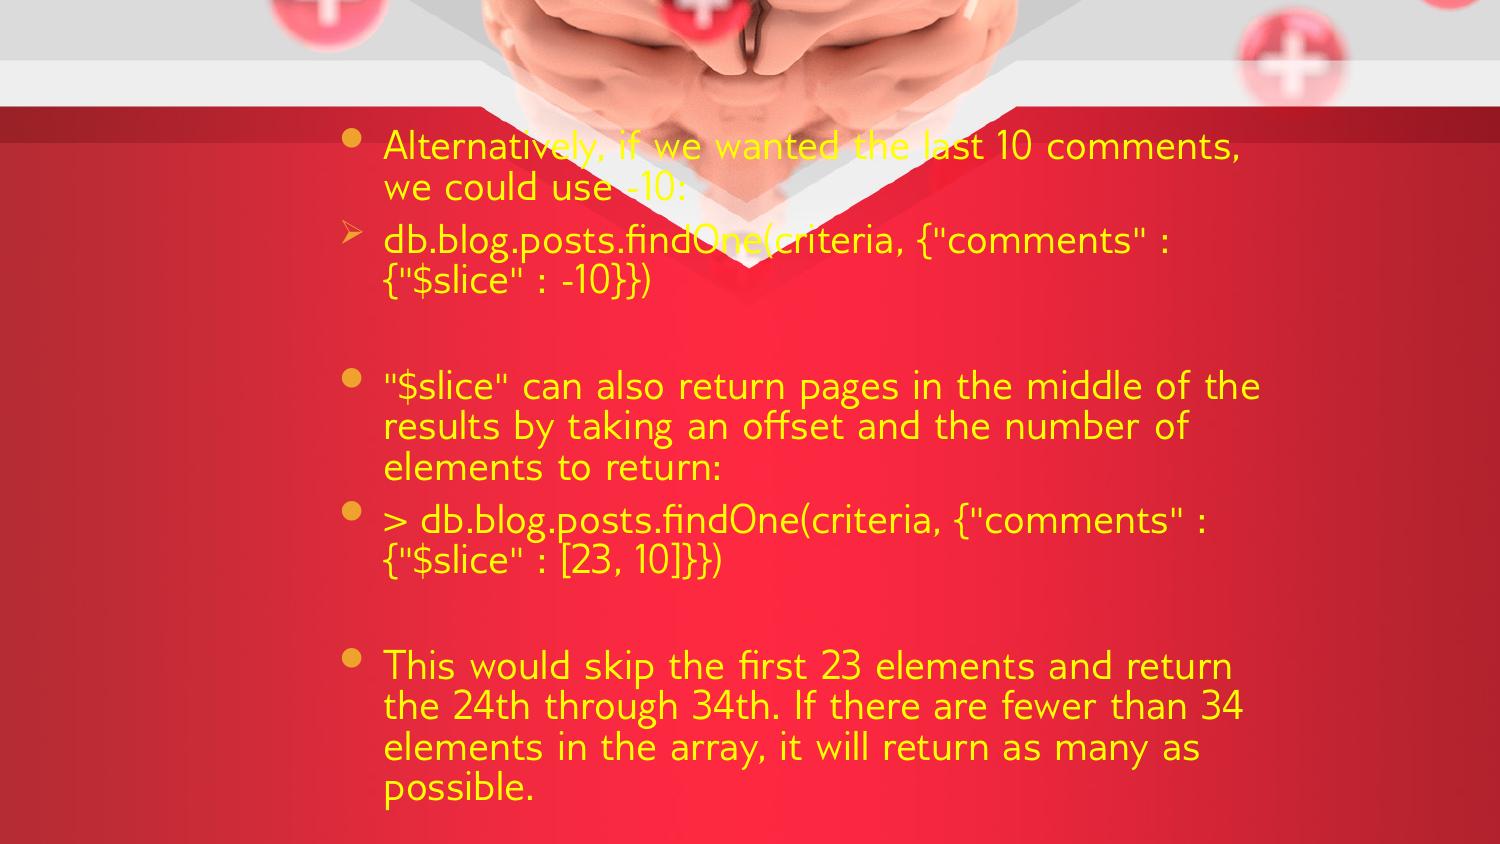

Alternatively, if we wanted the last 10 comments, we could use -10:
db.blog.posts.findOne(criteria, {"comments" : {"$slice" : -10}})

"$slice" can also return pages in the middle of the results by taking an offset and the number of elements to return:
> db.blog.posts.findOne(criteria, {"comments" : {"$slice" : [23, 10]}})

This would skip the first 23 elements and return the 24th through 34th. If there are fewer than 34 elements in the array, it will return as many as possible.